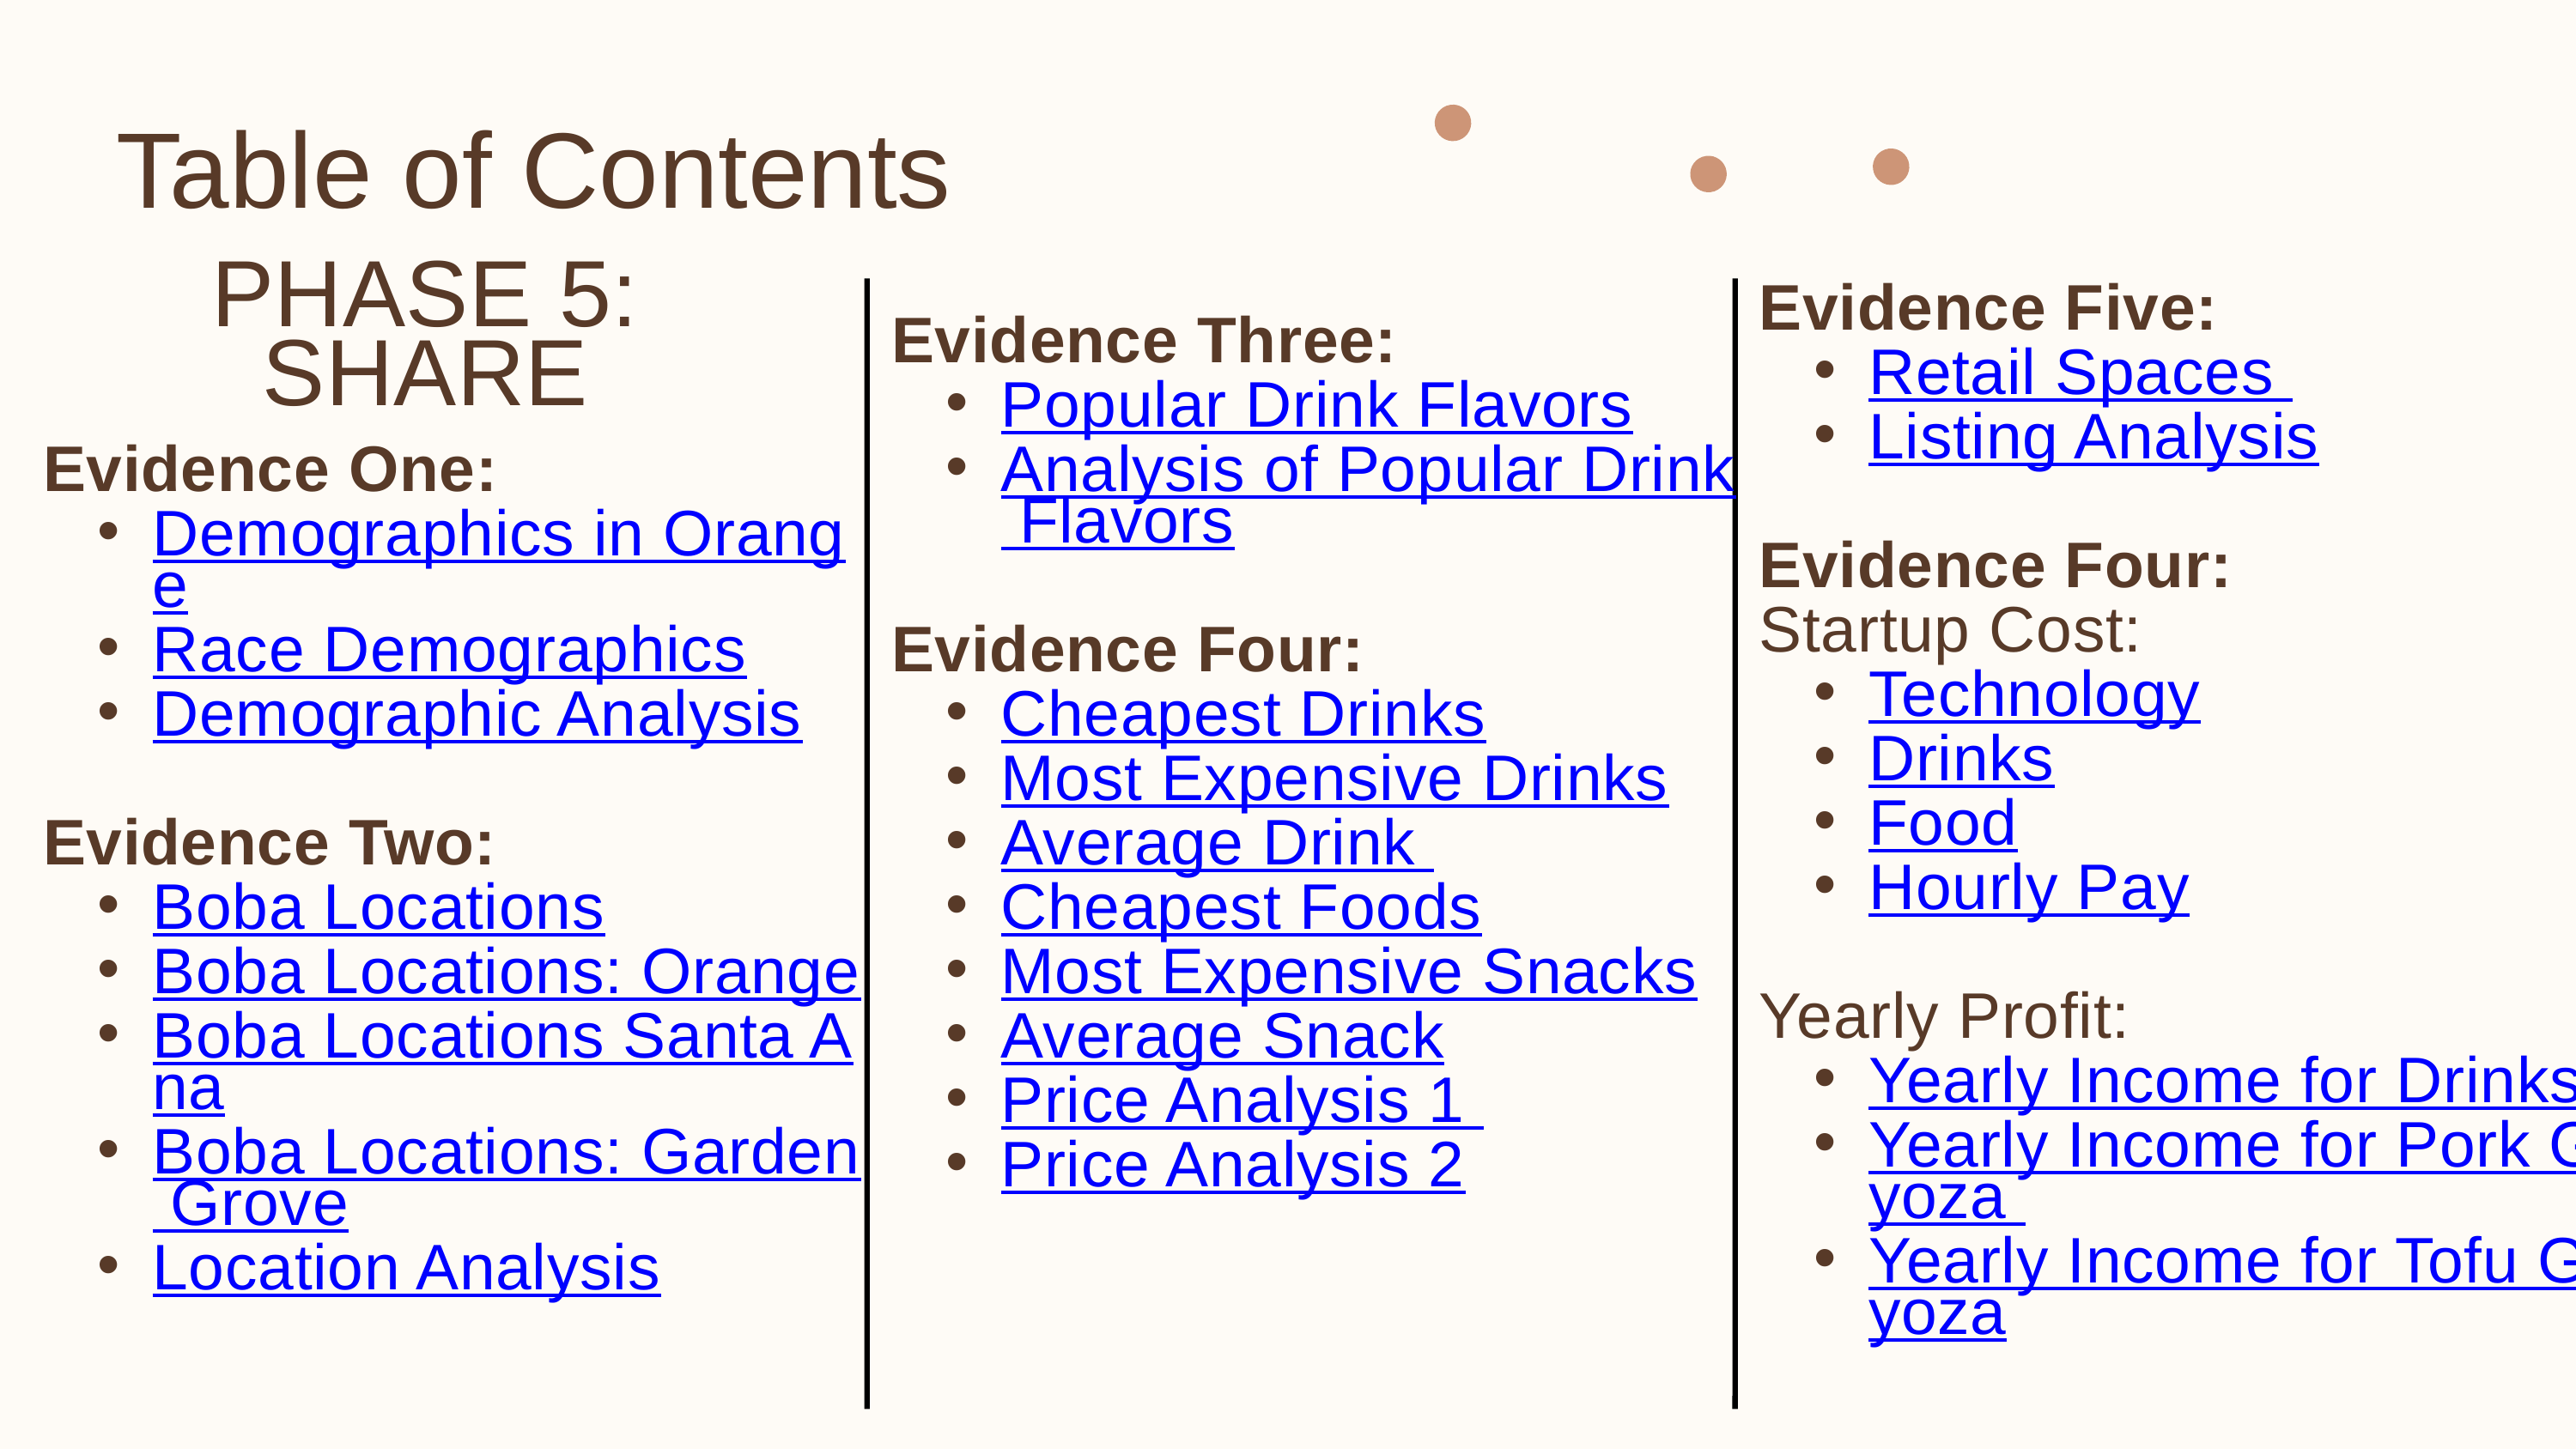

Table of Contents
PHASE 5: SHARE

Evidence Five:
Retail Spaces
Listing Analysis

Evidence Four:
Startup Cost:
Technology
Drinks
Food
Hourly Pay

Yearly Profit:
Yearly Income for Drinks
Yearly Income for Pork Gyoza
Yearly Income for Tofu Gyoza

Evidence Three:
Popular Drink Flavors
Analysis of Popular Drink Flavors

Evidence Four:
Cheapest Drinks
Most Expensive Drinks
Average Drink
Cheapest Foods
Most Expensive Snacks
Average Snack
Price Analysis 1
Price Analysis 2

Evidence One:
Demographics in Orange
Race Demographics
Demographic Analysis

Evidence Two:
Boba Locations
Boba Locations: Orange
Boba Locations Santa Ana
Boba Locations: Garden Grove
Location Analysis